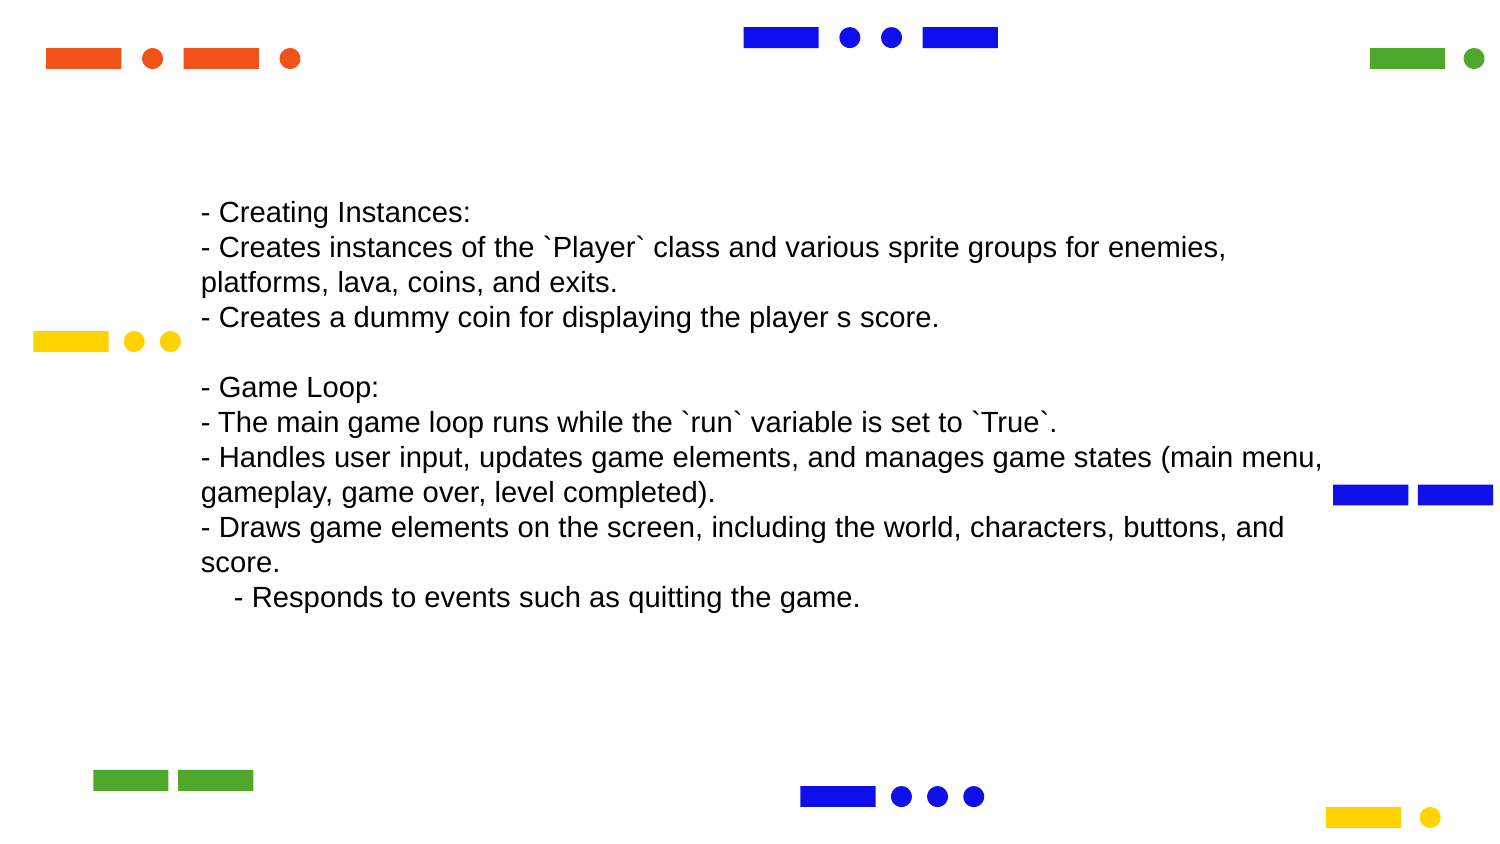

- Creating Instances:
- Creates instances of the `Player` class and various sprite groups for enemies,    platforms, lava, coins, and exits.
- Creates a dummy coin for displaying the player s score.

- Game Loop:
- The main game loop runs while the `run` variable is set to `True`.
- Handles user input, updates game elements, and manages game states (main menu, gameplay, game over, level completed).
- Draws game elements on the screen, including the world, characters, buttons, and score.
    - Responds to events such as quitting the game.